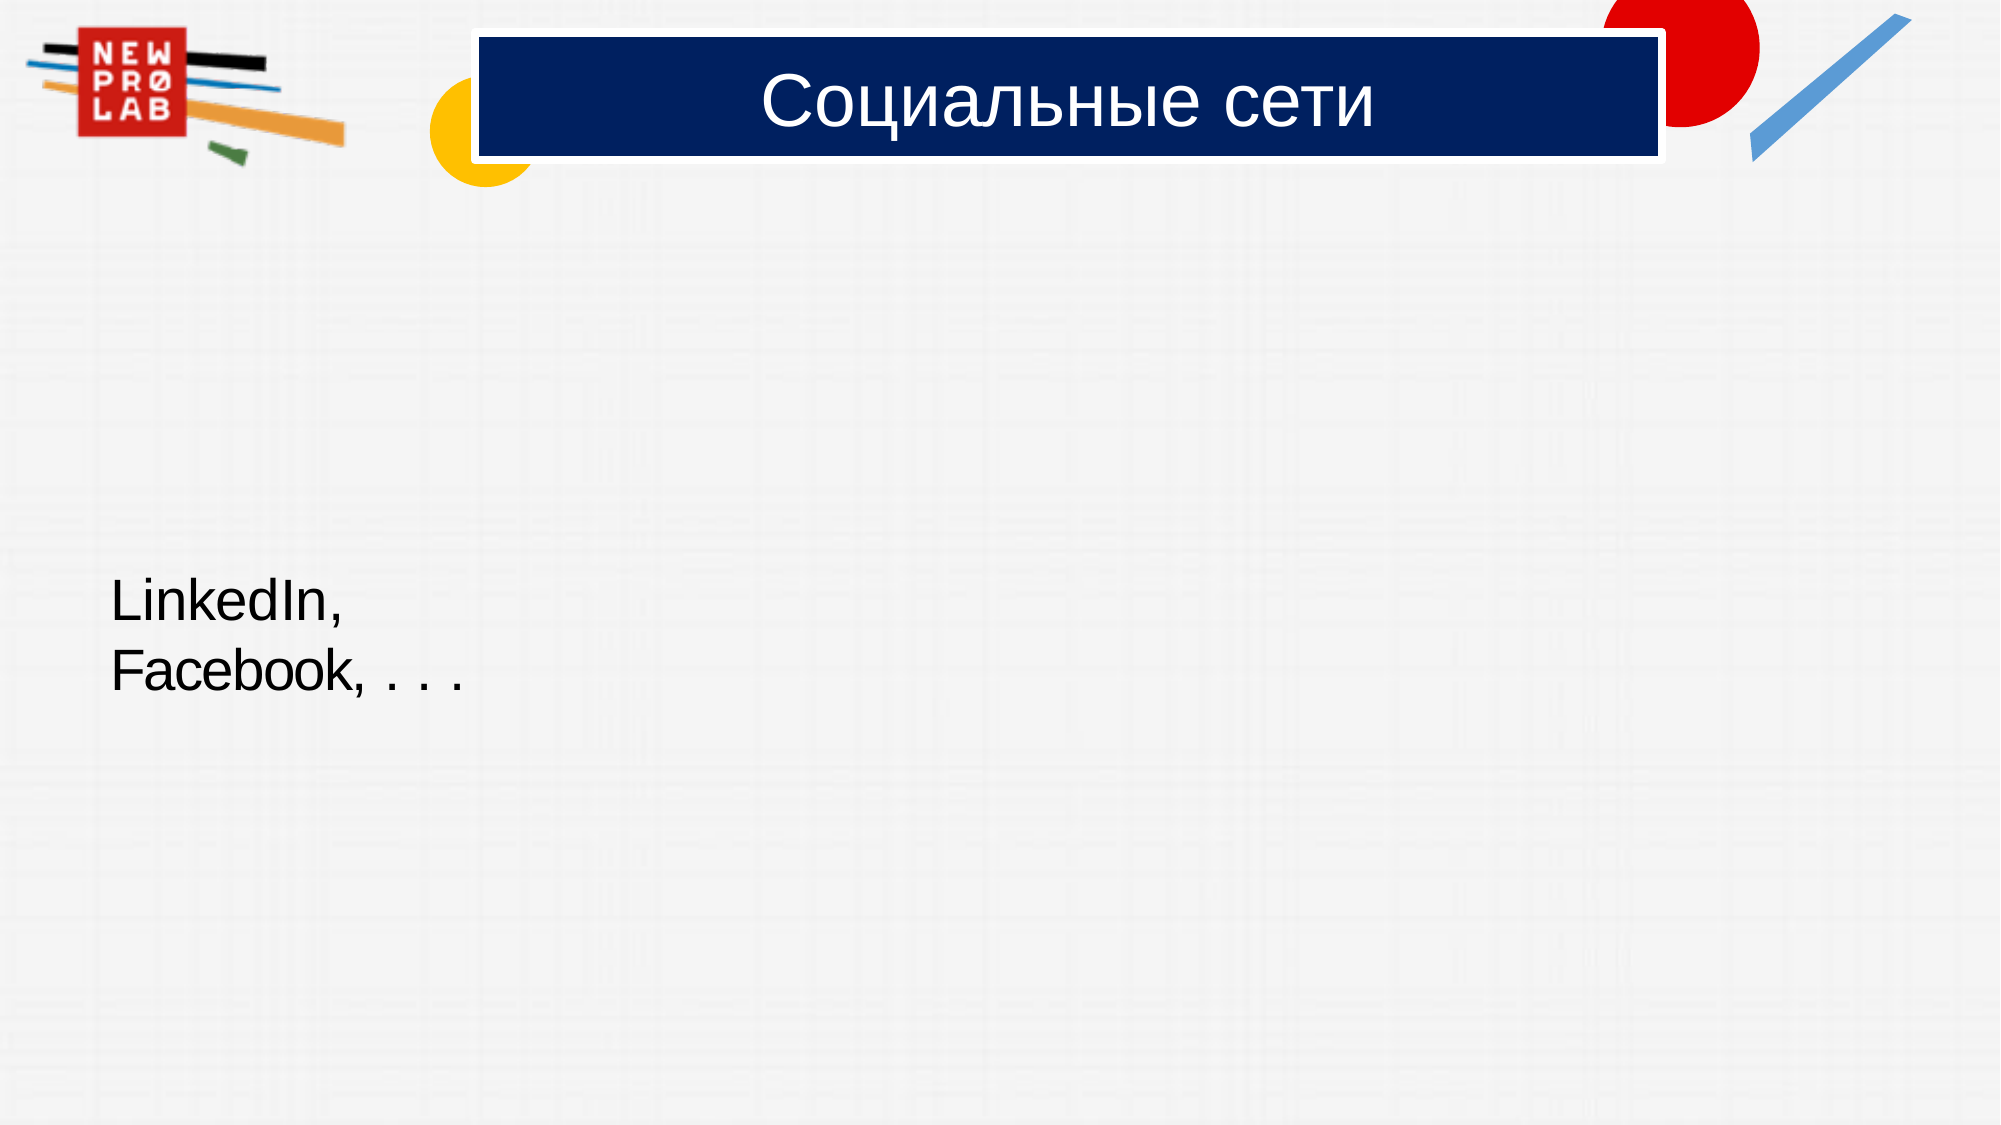

# Социальные сети
LinkedIn, Facebook, . . .